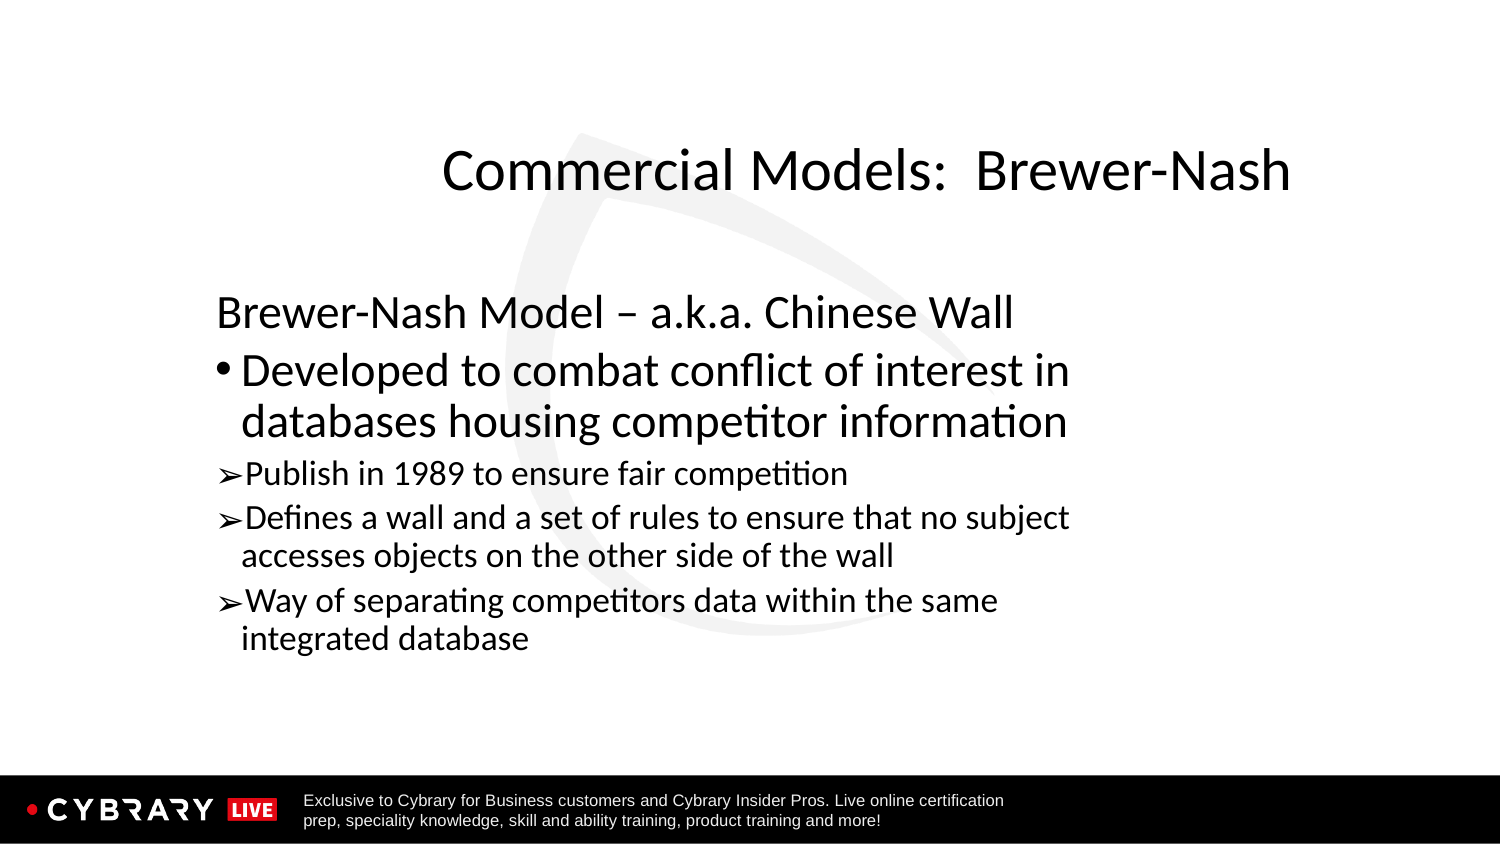

Commercial Models:  Brewer-Nash
Brewer-Nash Model – a.k.a. Chinese Wall
Developed to combat conflict of interest in databases housing competitor information
Publish in 1989 to ensure fair competition
Defines a wall and a set of rules to ensure that no subject accesses objects on the other side of the wall
Way of separating competitors data within the same integrated database

13